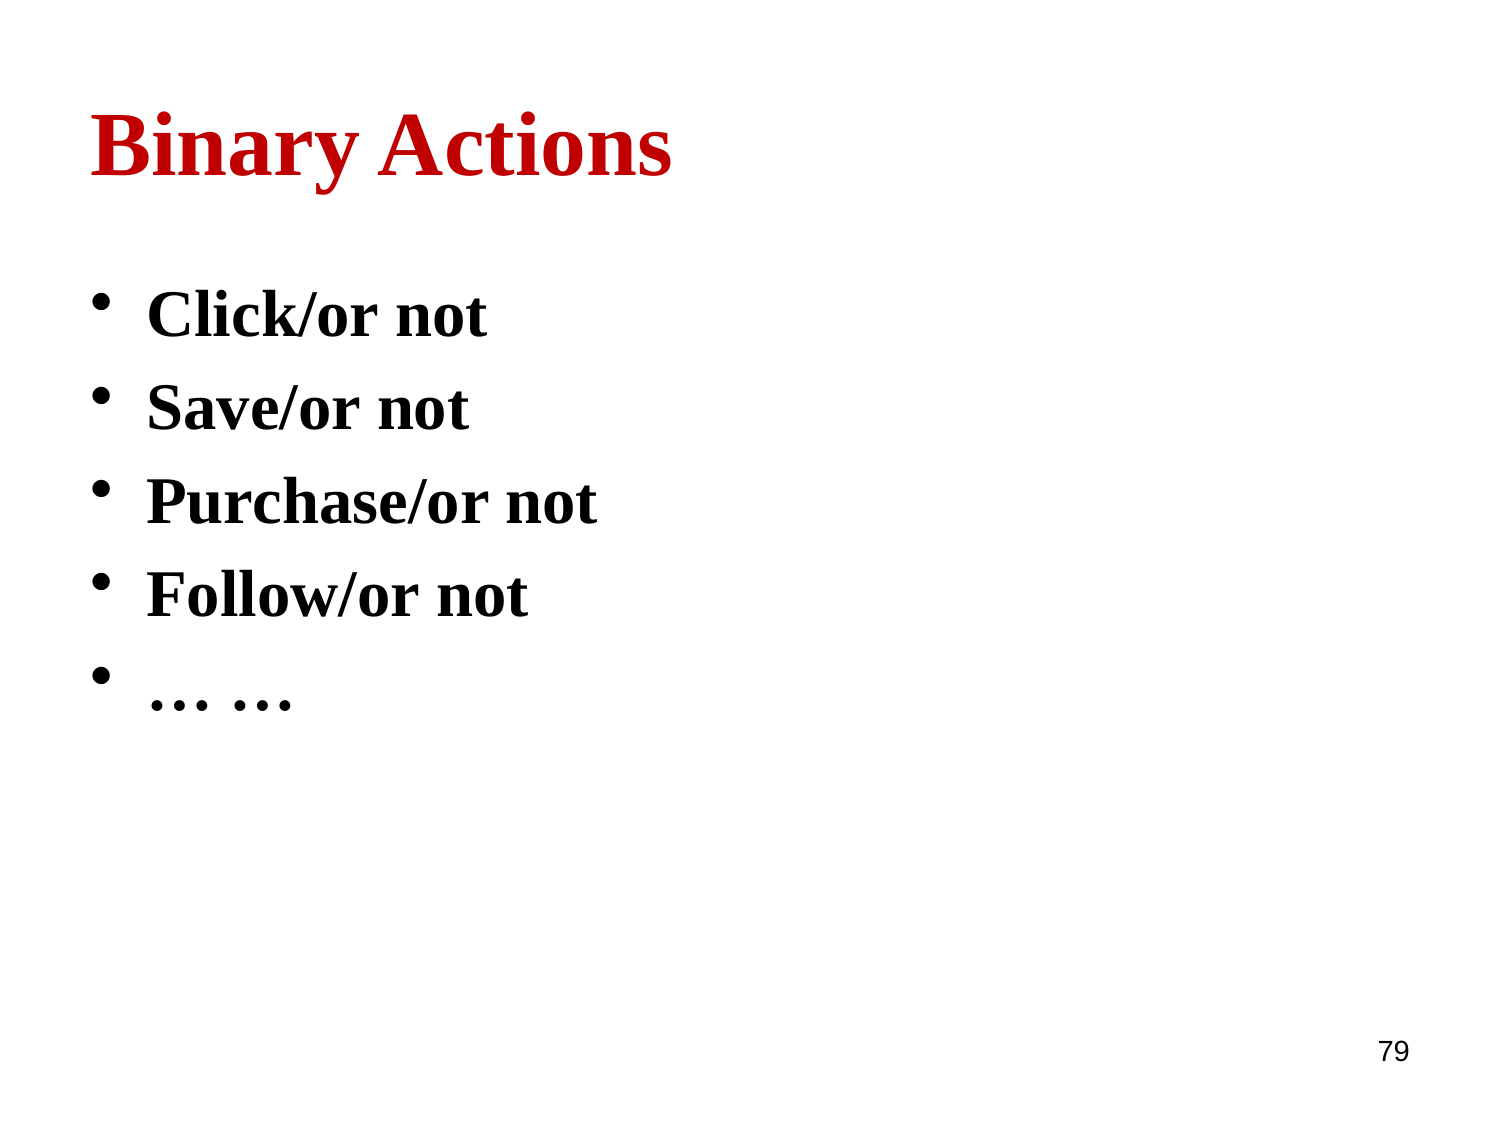

# Binary Actions
Click/or not
Save/or not
Purchase/or not
Follow/or not
… …
79